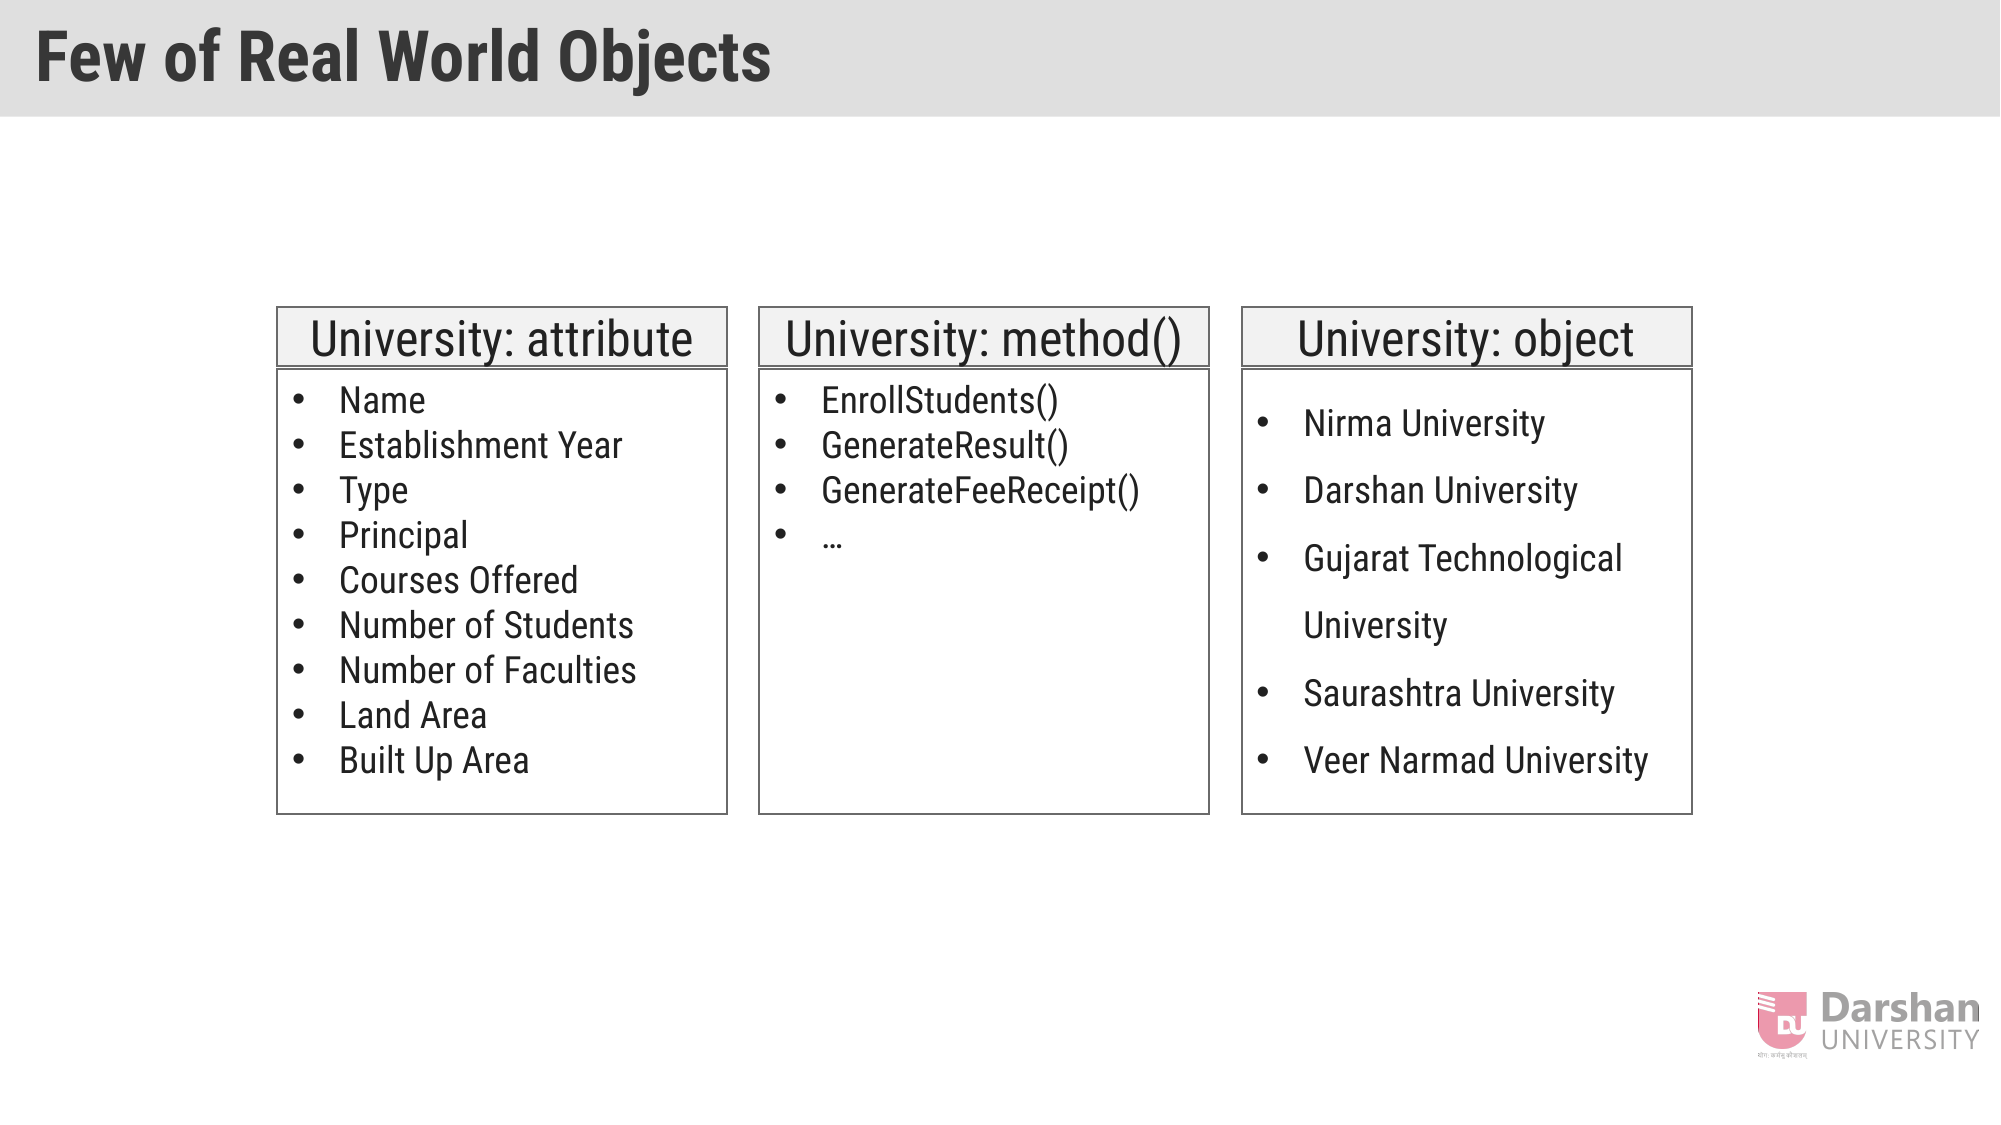

# Few of Real World Objects
University: attribute
Name
Establishment Year
Type
Principal
Courses Offered
Number of Students
Number of Faculties
Land Area
Built Up Area
University: method()
EnrollStudents()
GenerateResult()
GenerateFeeReceipt()
…
University: object
Nirma University
Darshan University
Gujarat Technological University
Saurashtra University
Veer Narmad University